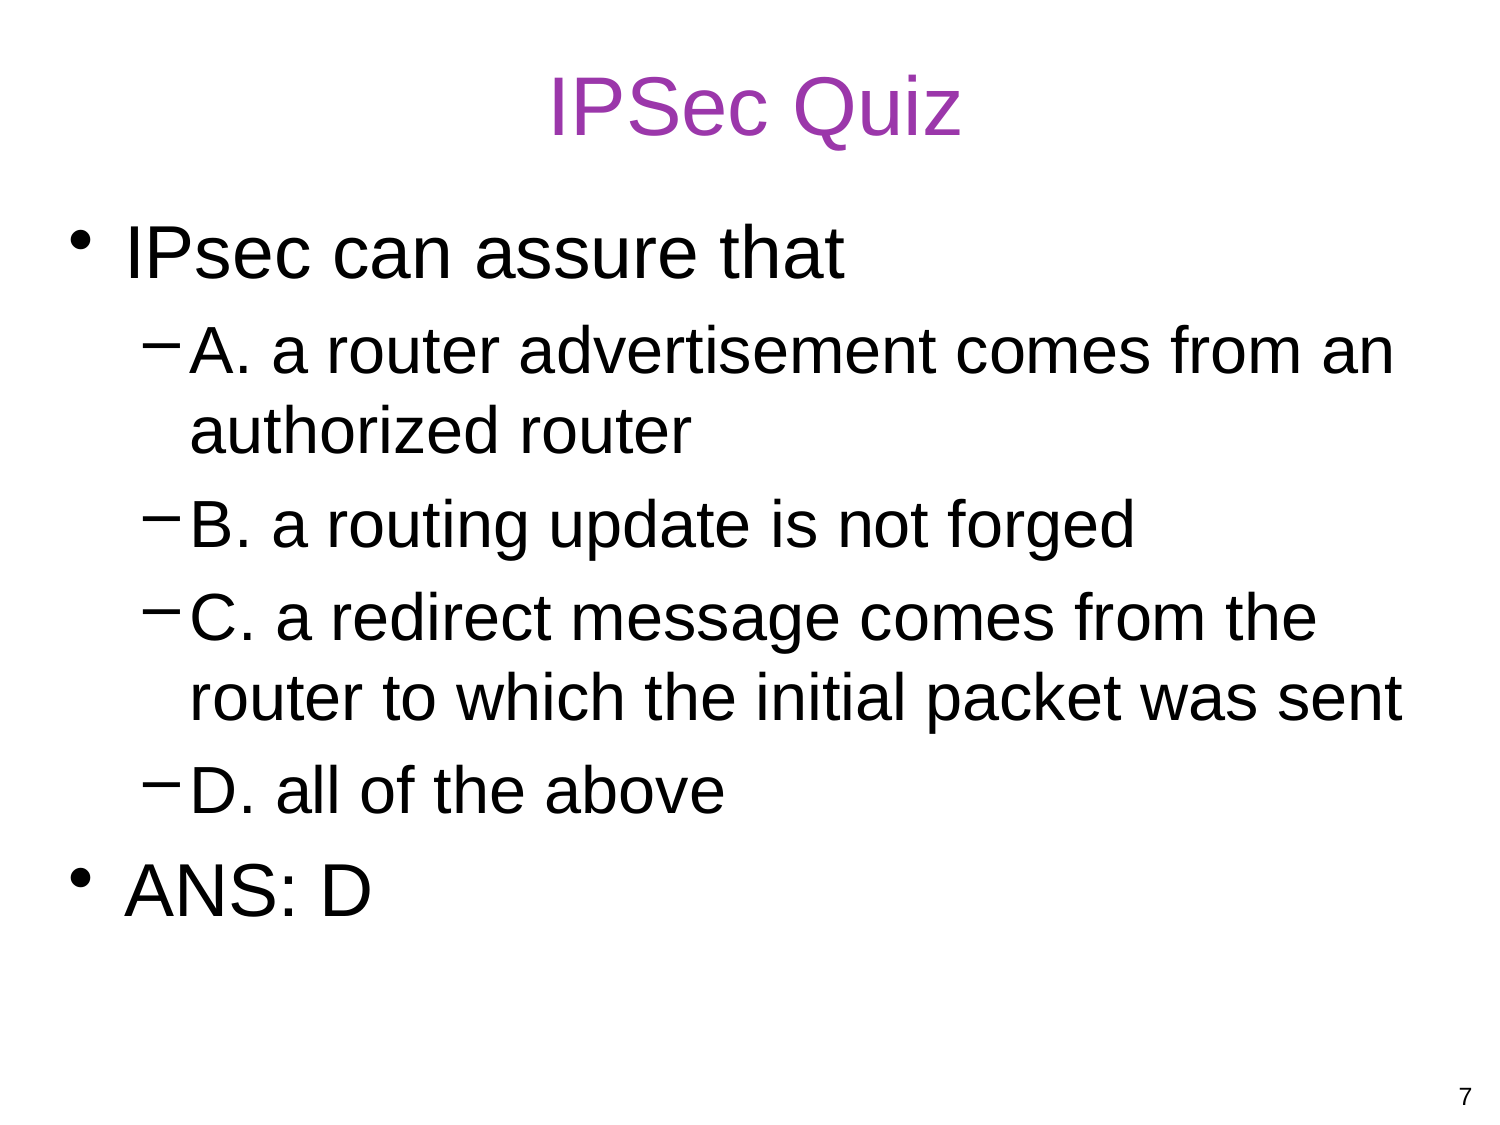

# IPSec Quiz
IPsec can assure that
A. a router advertisement comes from an authorized router
B. a routing update is not forged
C. a redirect message comes from the router to which the initial packet was sent
D. all of the above
ANS: D

7